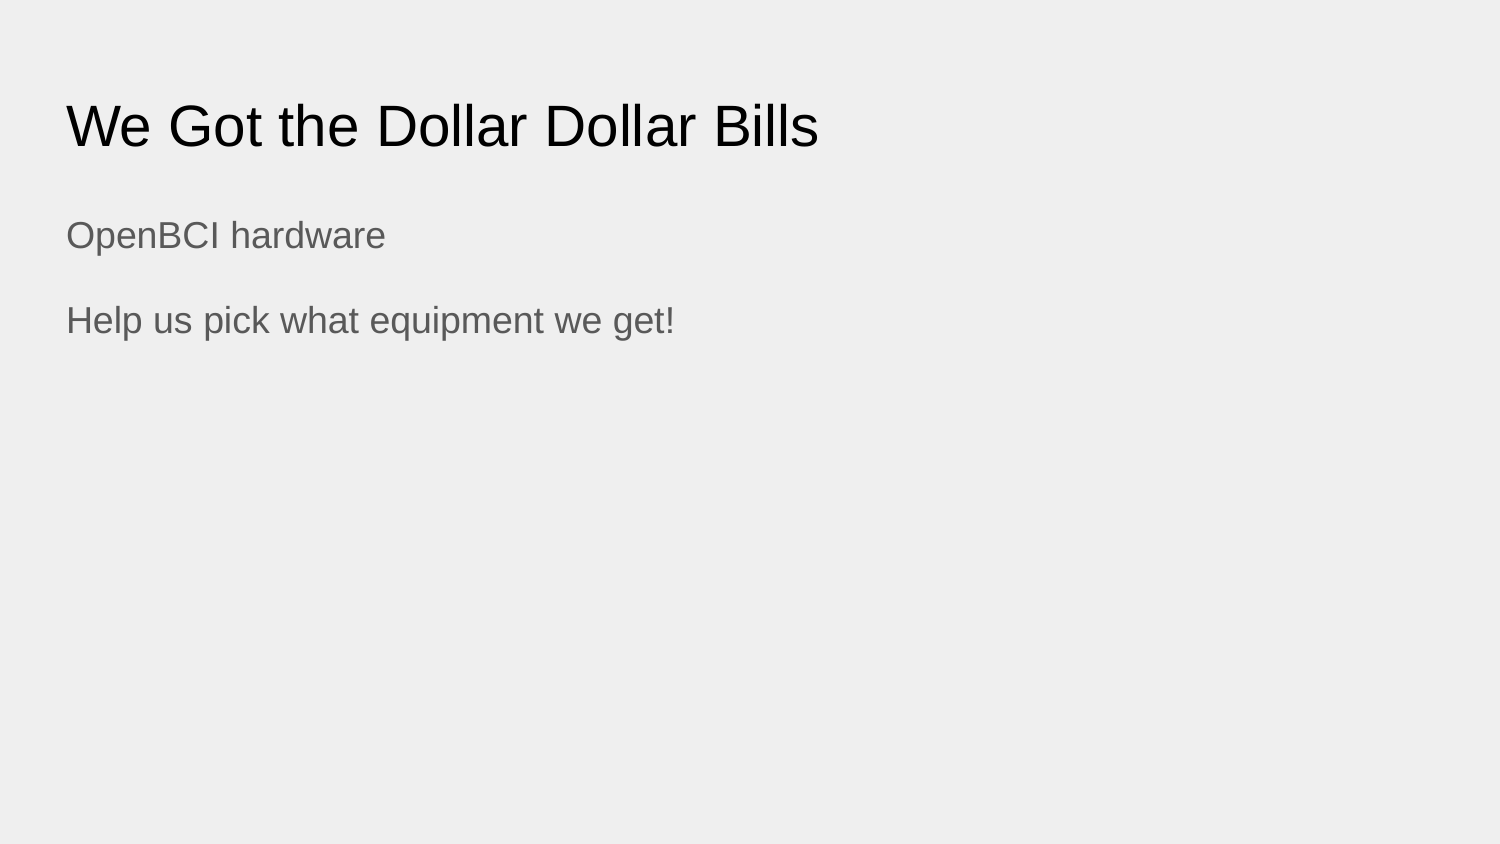

# We Got the Dollar Dollar Bills
OpenBCI hardware
Help us pick what equipment we get!